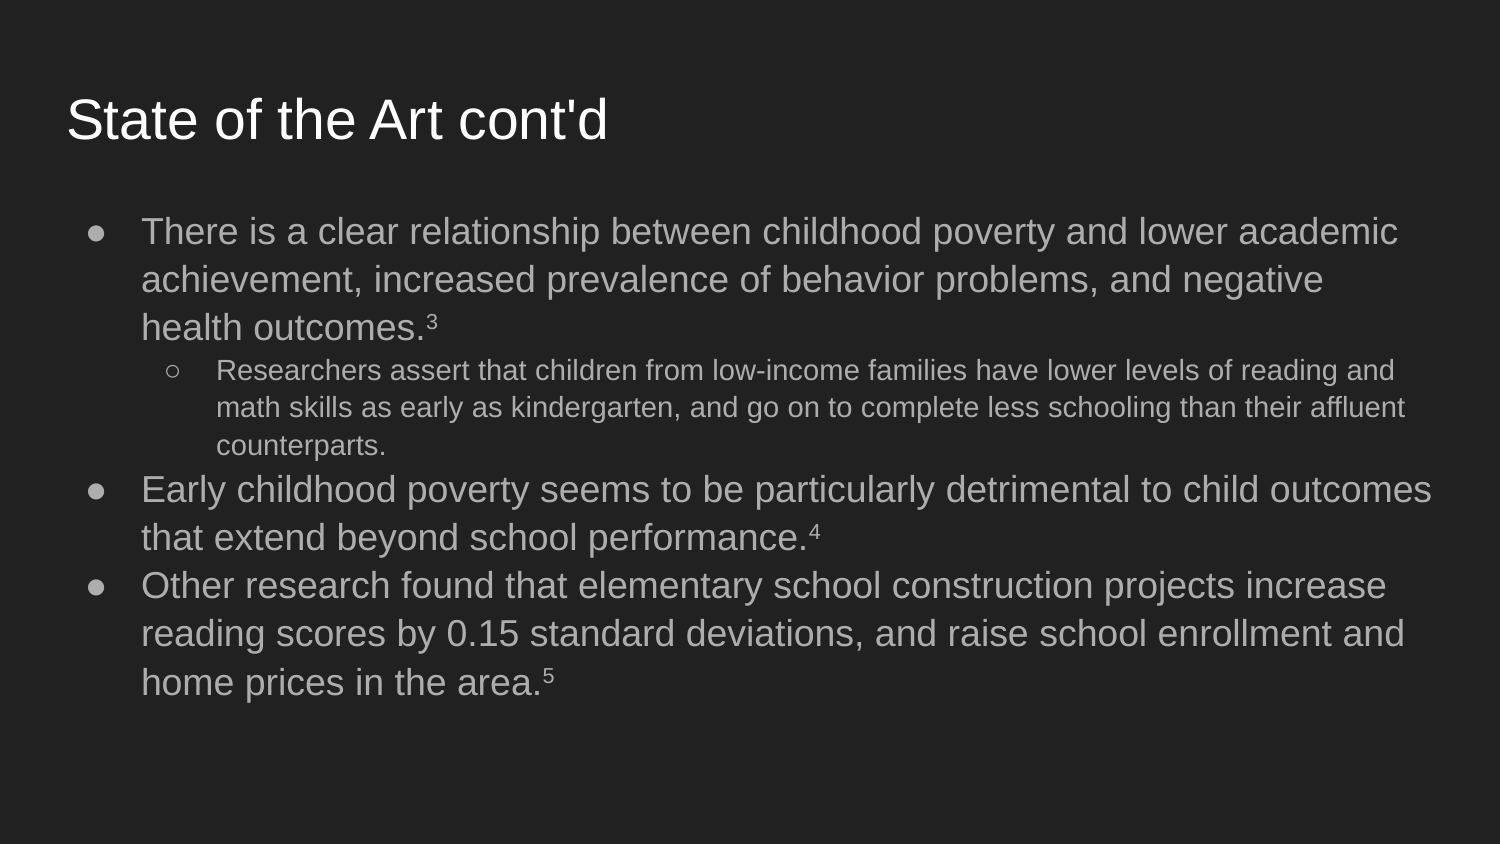

# State of the Art cont'd
There is a clear relationship between childhood poverty and lower academic achievement, increased prevalence of behavior problems, and negative health outcomes.3
Researchers assert that children from low-income families have lower levels of reading and math skills as early as kindergarten, and go on to complete less schooling than their affluent counterparts.
Early childhood poverty seems to be particularly detrimental to child outcomes that extend beyond school performance.4
Other research found that elementary school construction projects increase reading scores by 0.15 standard deviations, and raise school enrollment and home prices in the area.5